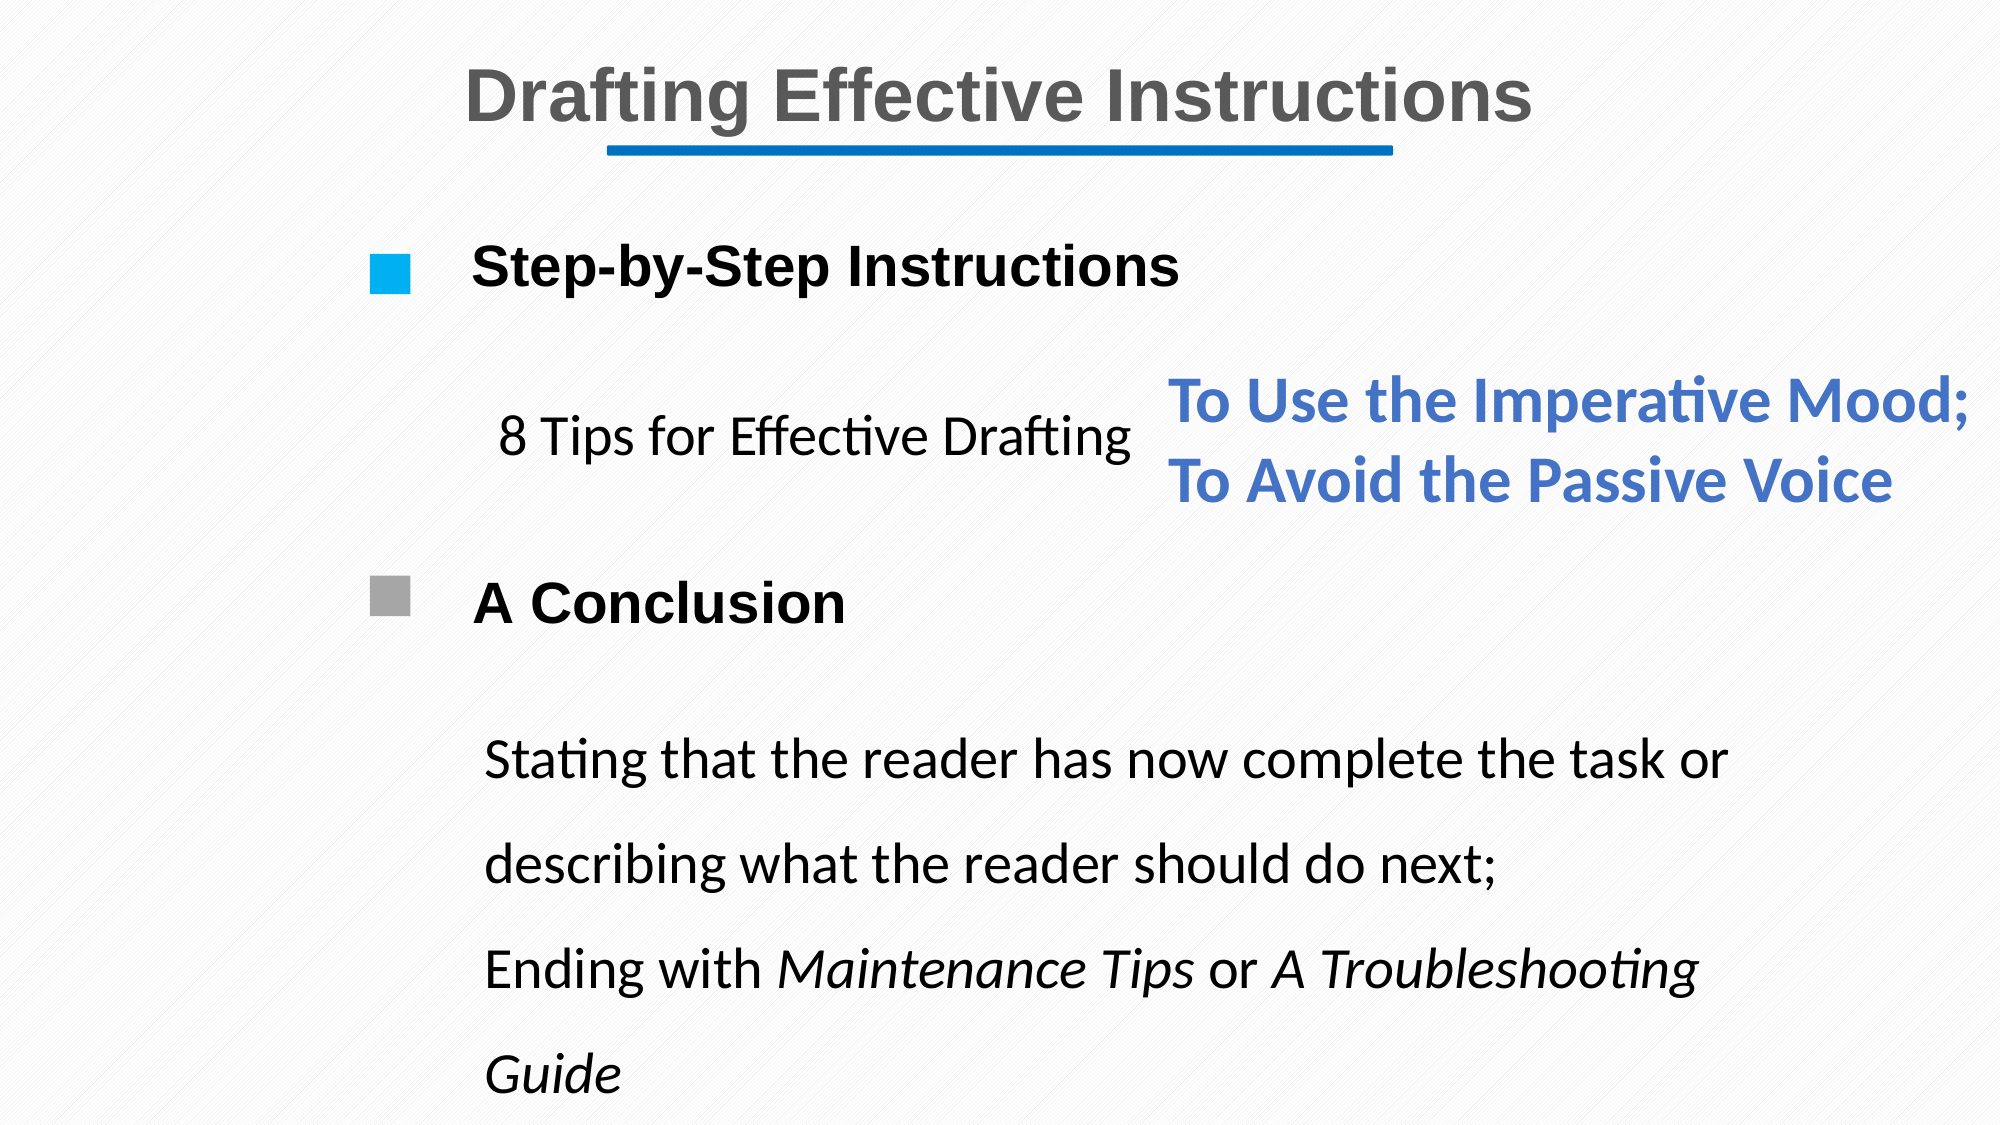

Drafting Effective Instructions

Step-by-Step Instructions

To Use the Imperative Mood;
To Avoid the Passive Voice
8 Tips for Effective Drafting
A Conclusion

Stating that the reader has now complete the task or describing what the reader should do next;
Ending with Maintenance Tips or A Troubleshooting Guide